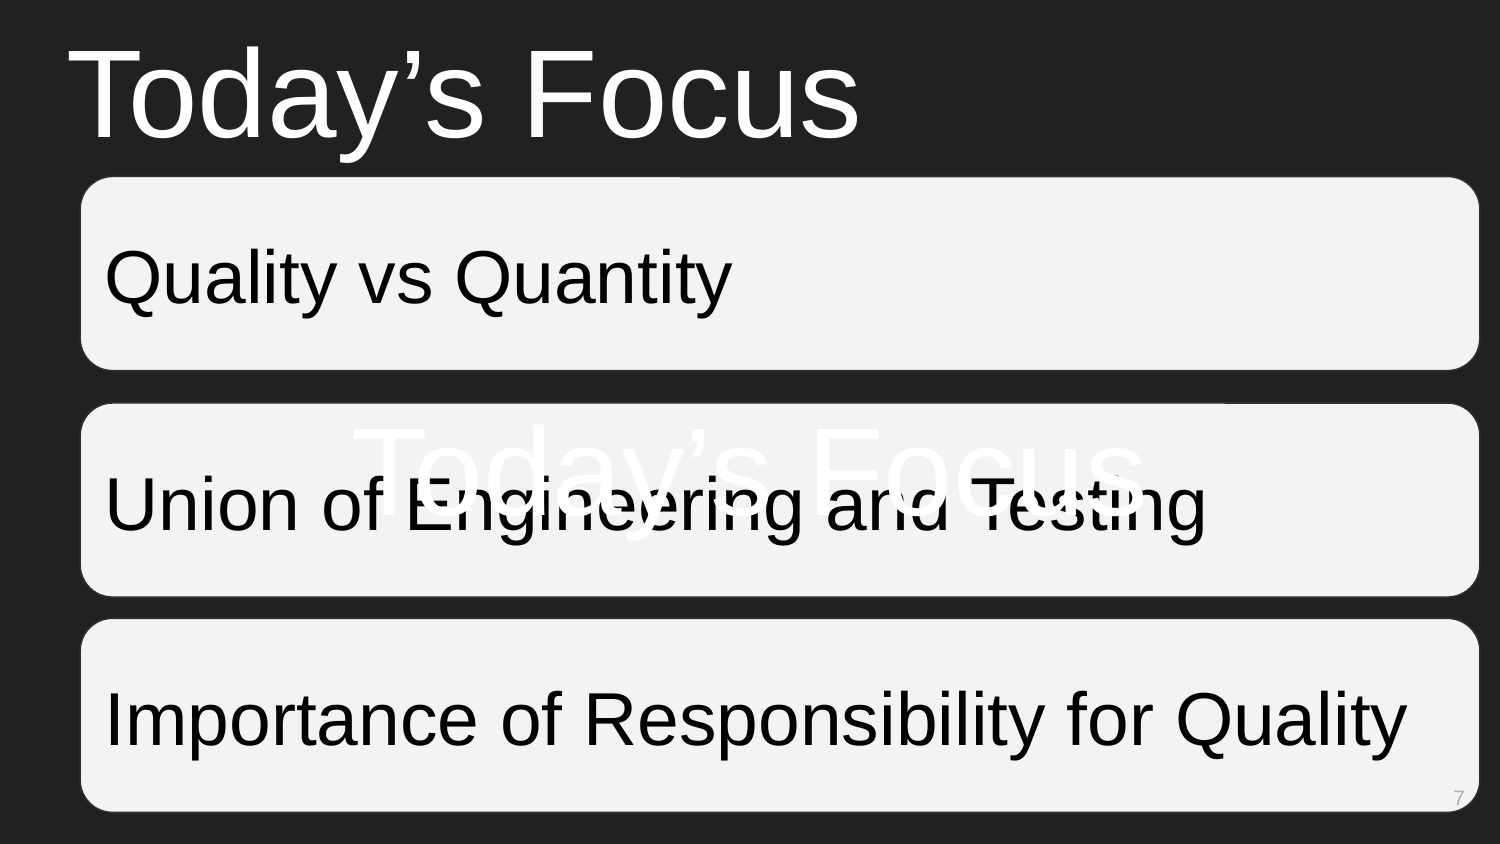

# Today’s Focus
Quality vs Quantity
Today’s Focus
Union of Engineering and Testing
Importance of Responsibility for Quality
7